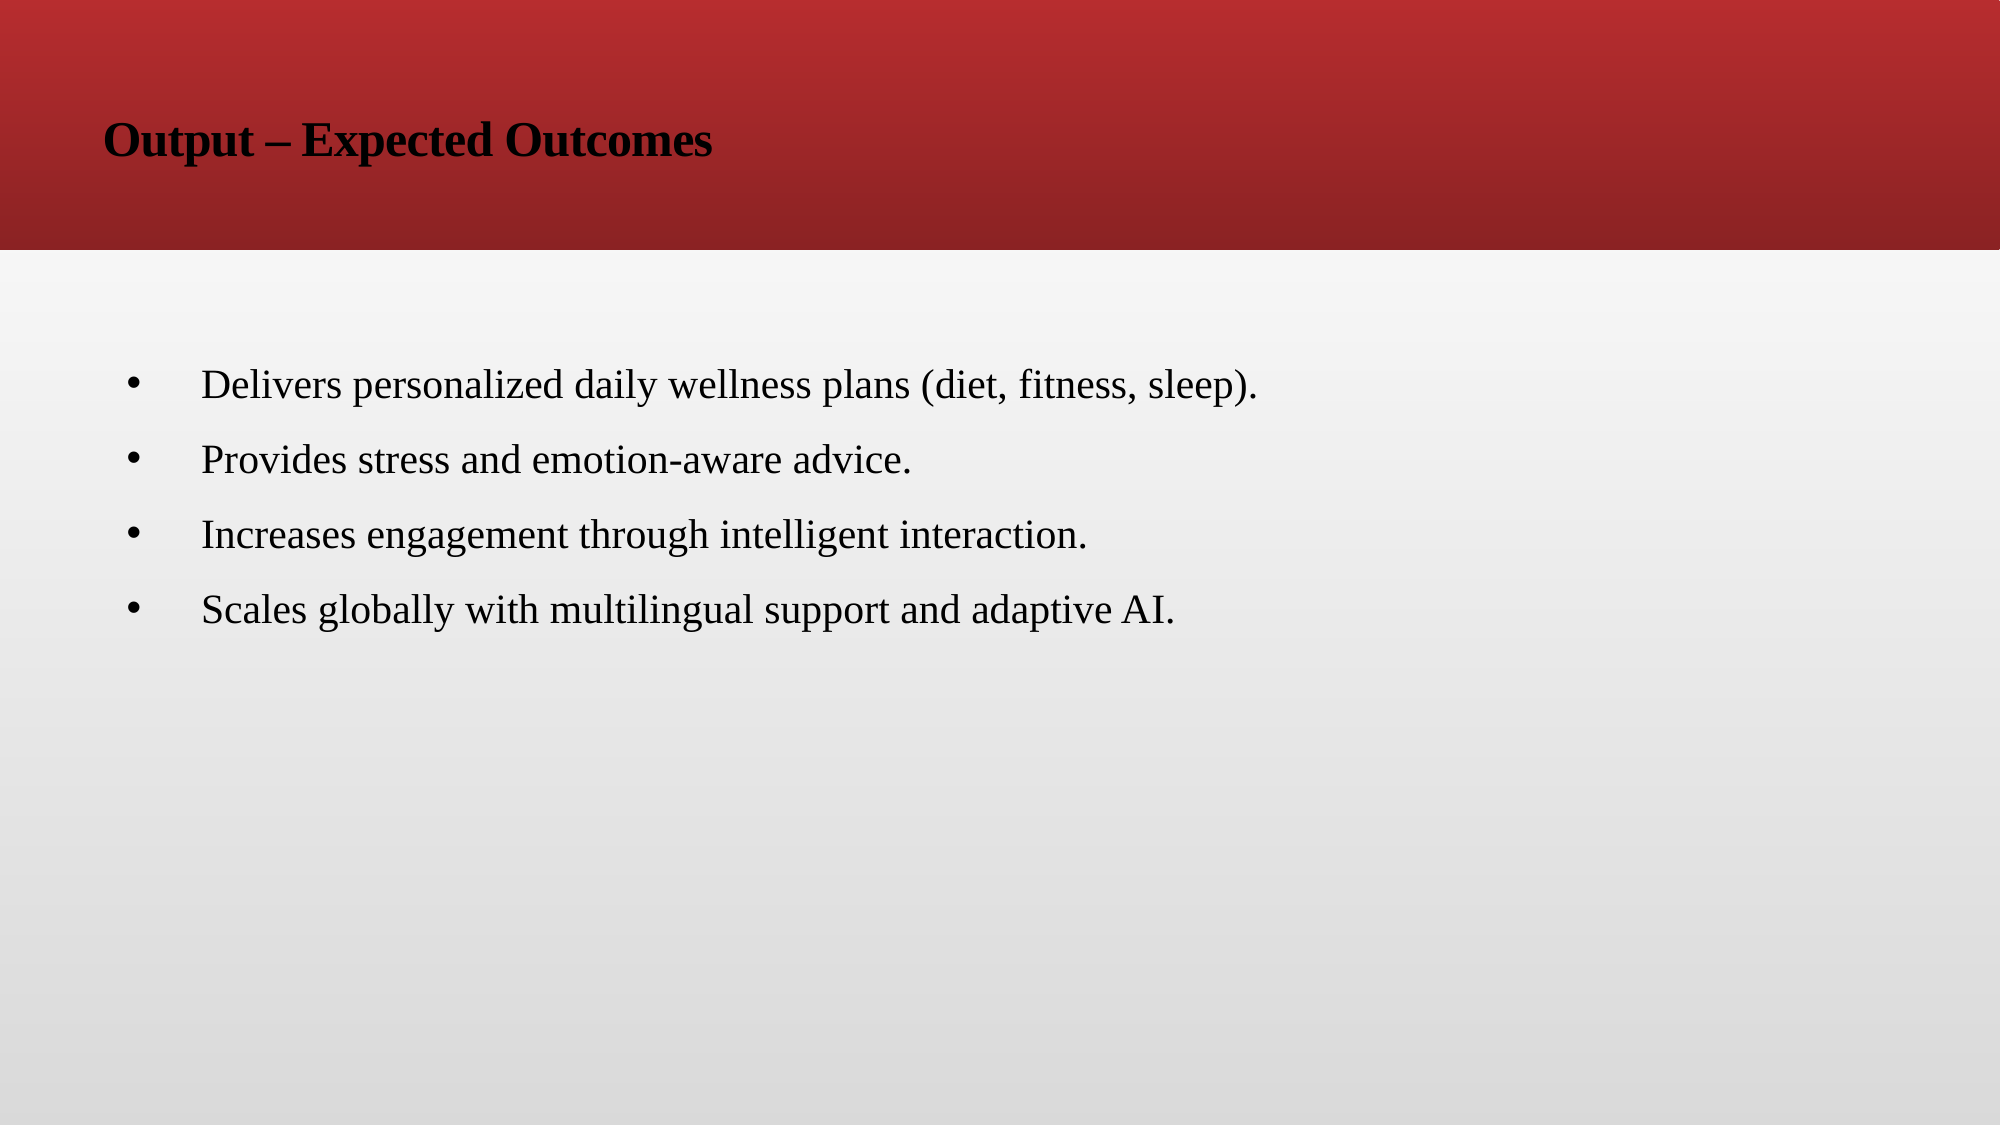

# Output – Expected Outcomes
Delivers personalized daily wellness plans (diet, fitness, sleep).
Provides stress and emotion-aware advice.
Increases engagement through intelligent interaction.
Scales globally with multilingual support and adaptive AI.